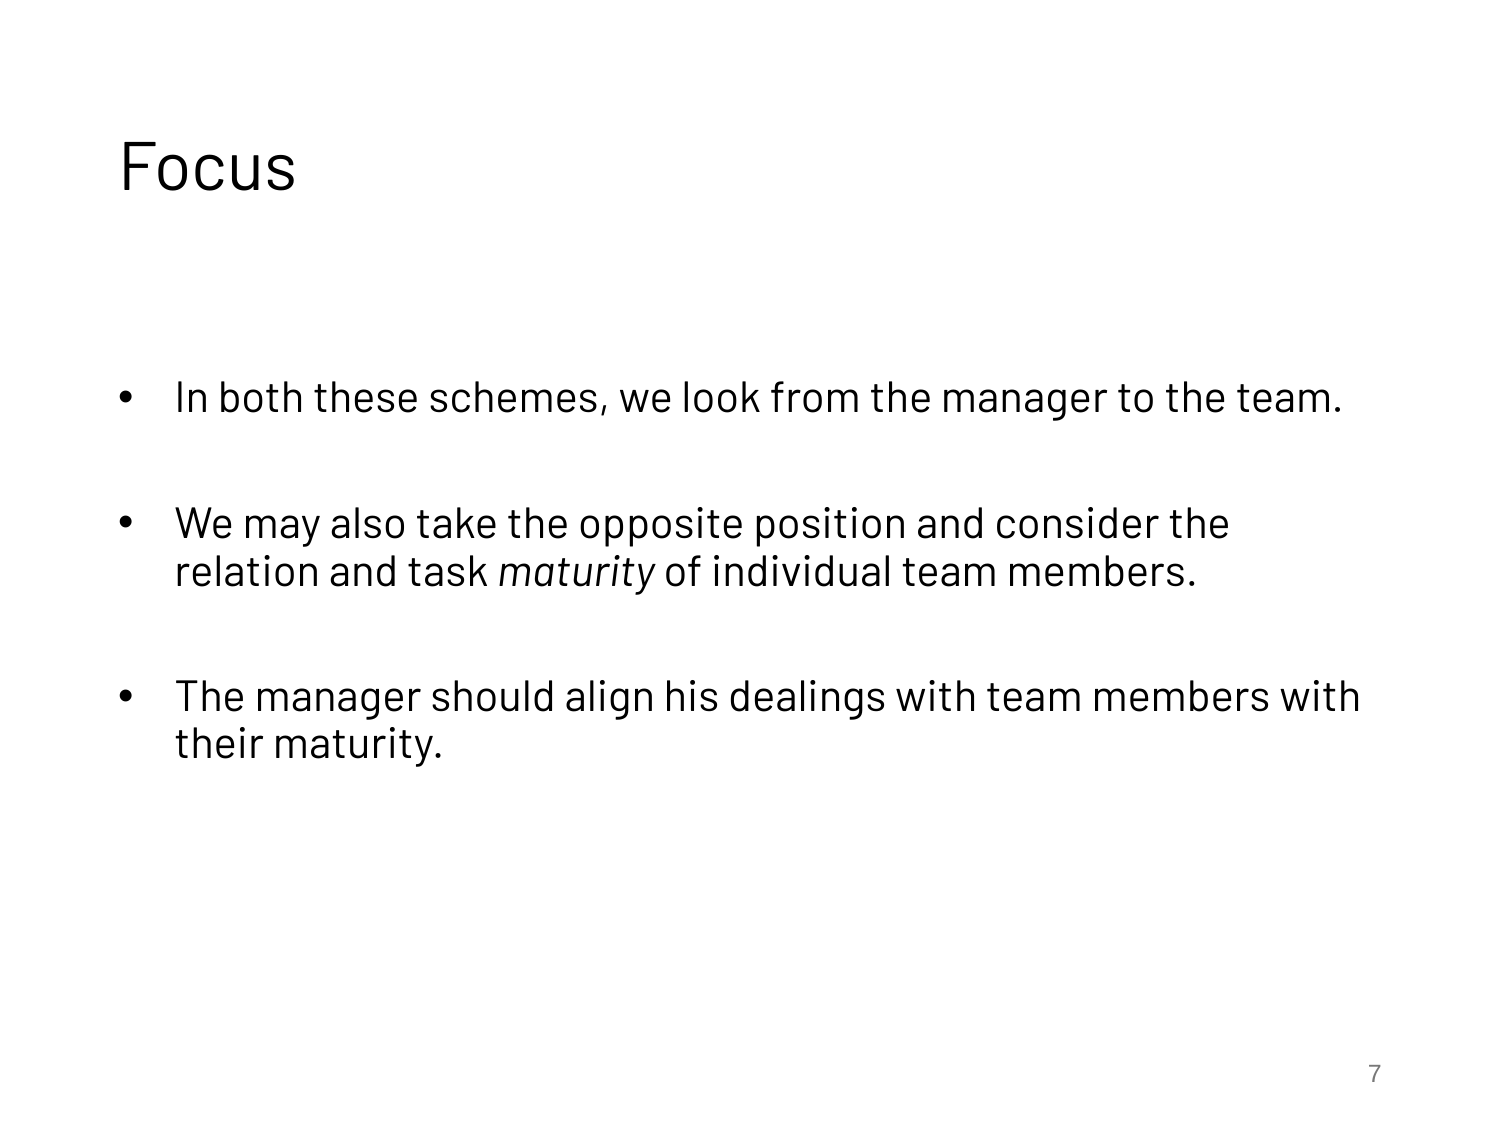

# Focus

In both these schemes, we look from the manager to the team.

We may also take the opposite position and consider the relation and task maturity of individual team members.

The manager should align his dealings with team members with their maturity.
7